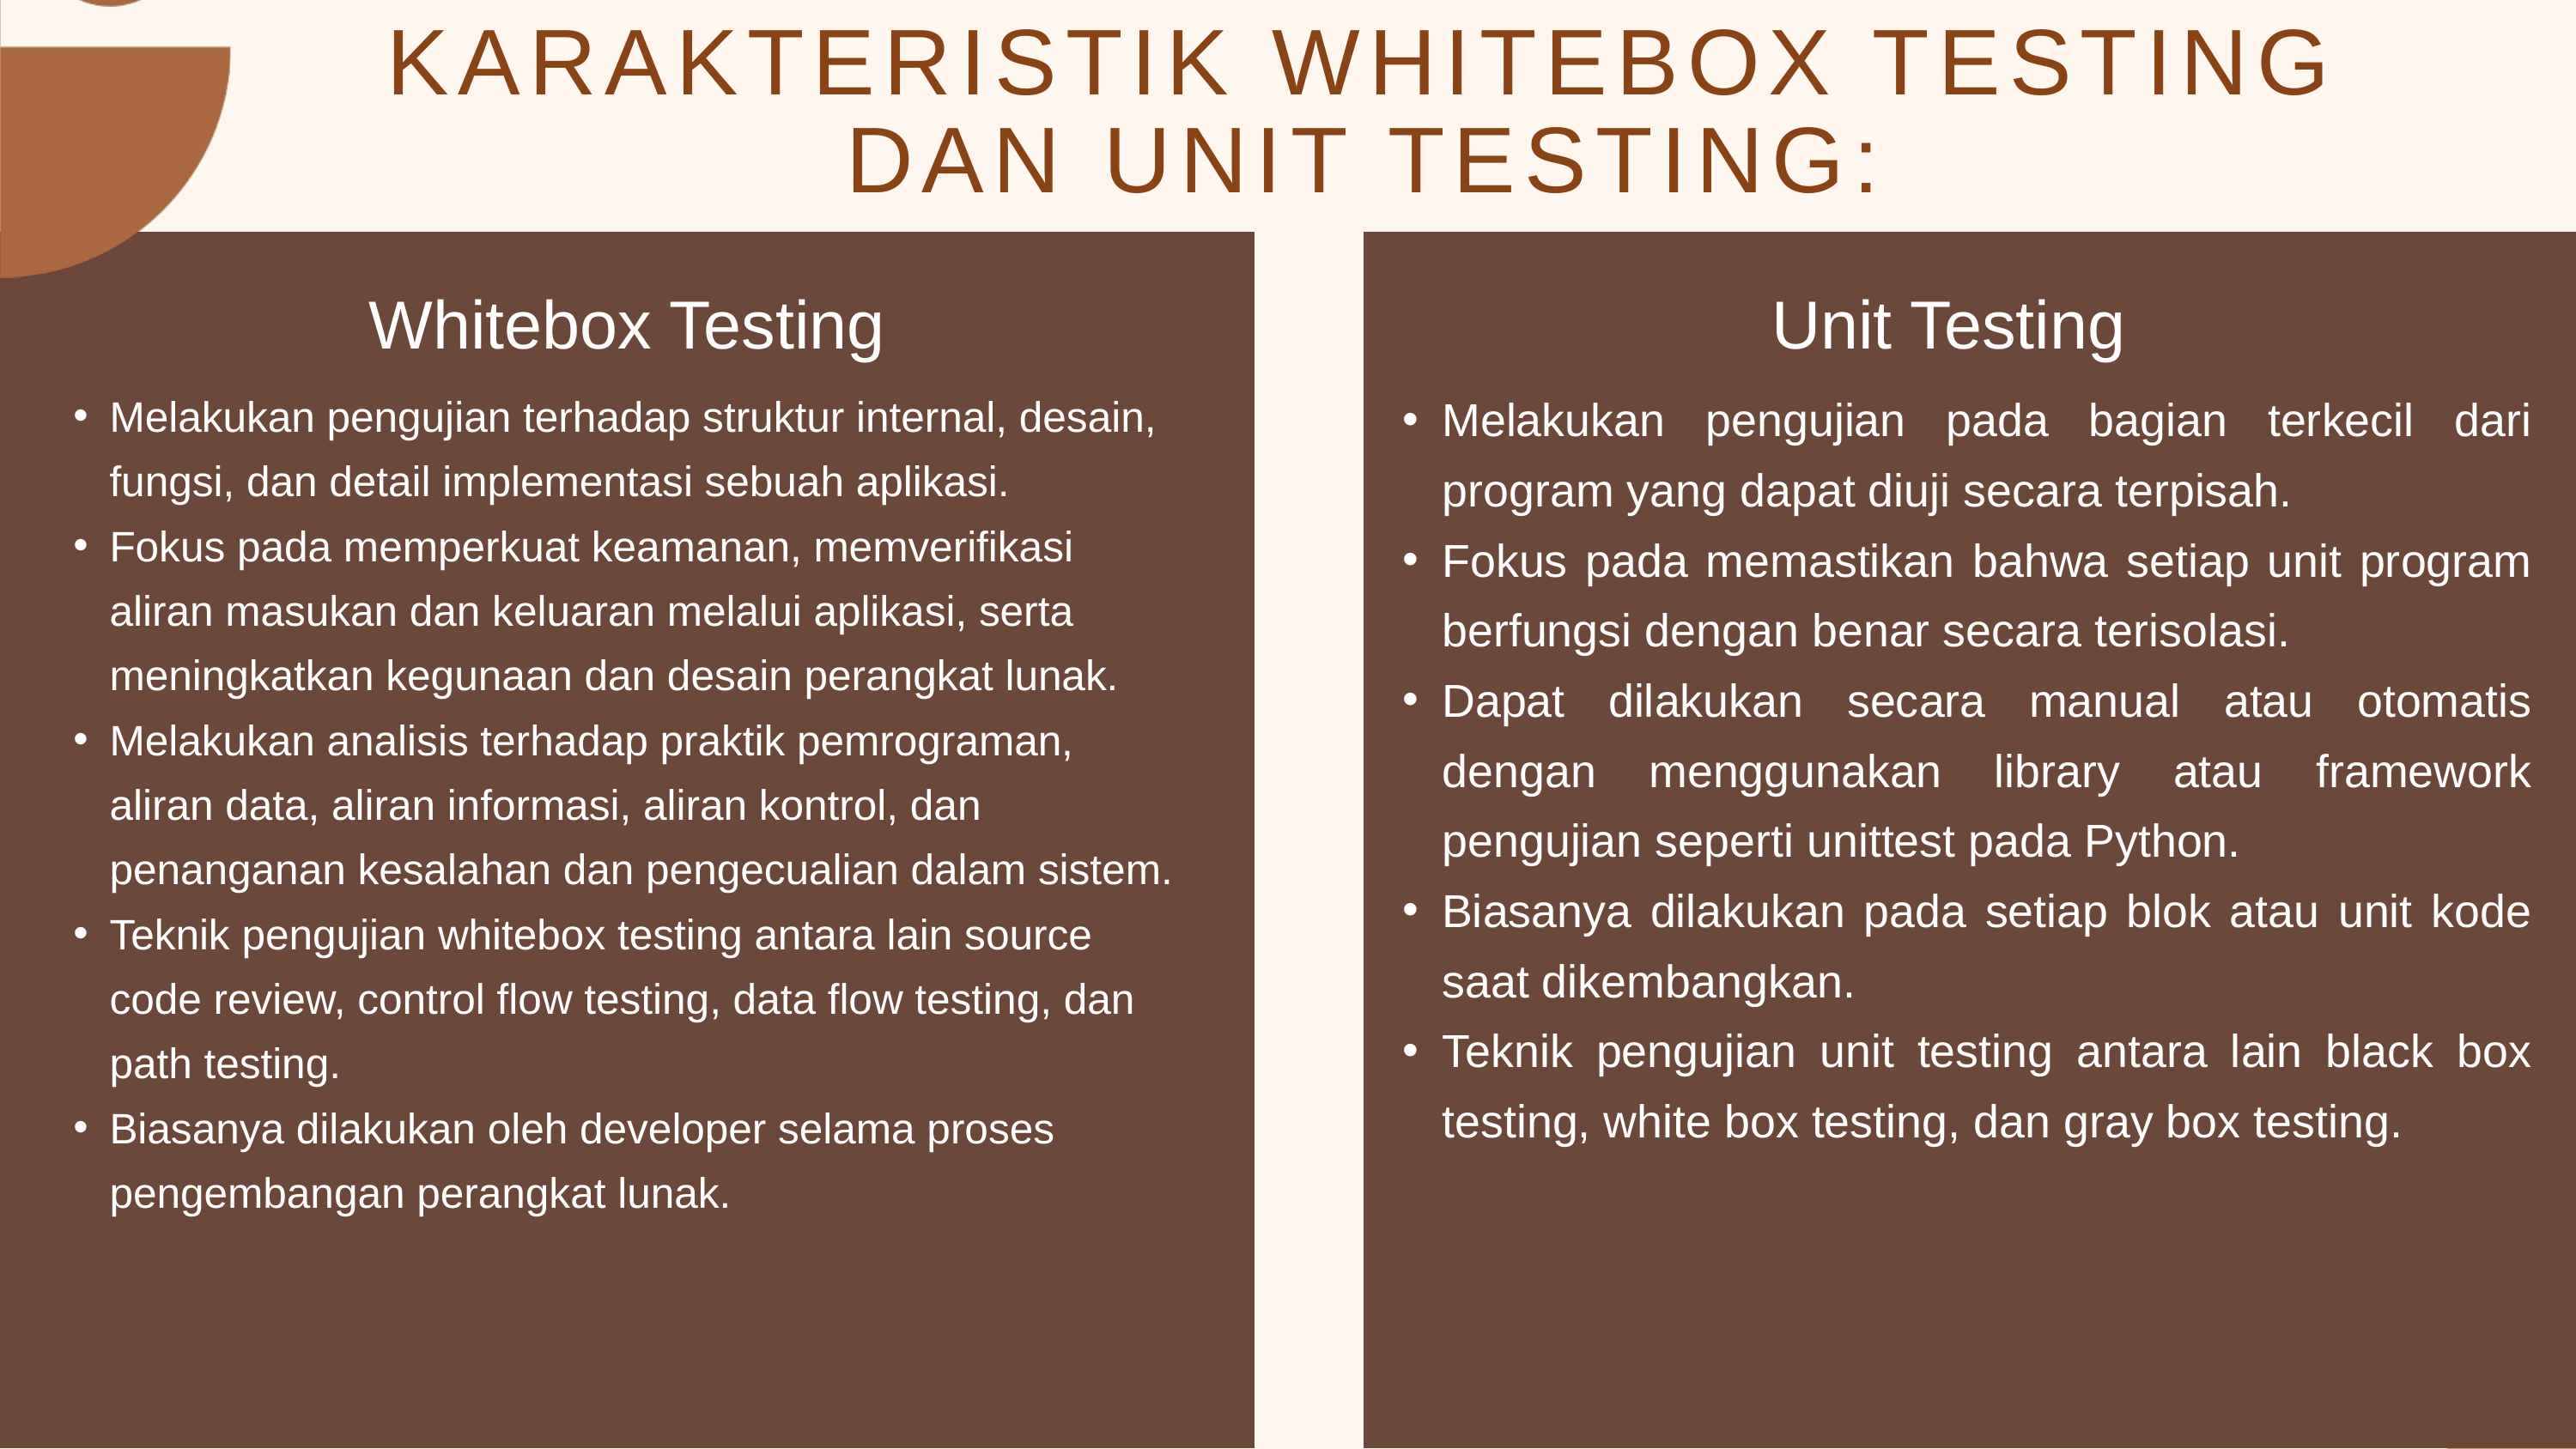

KARAKTERISTIK WHITEBOX TESTING DAN UNIT TESTING:

Whitebox Testing
Unit Testing
Melakukan pengujian terhadap struktur internal, desain, fungsi, dan detail implementasi sebuah aplikasi.
Fokus pada memperkuat keamanan, memverifikasi aliran masukan dan keluaran melalui aplikasi, serta meningkatkan kegunaan dan desain perangkat lunak.
Melakukan analisis terhadap praktik pemrograman, aliran data, aliran informasi, aliran kontrol, dan penanganan kesalahan dan pengecualian dalam sistem.
Teknik pengujian whitebox testing antara lain source code review, control flow testing, data flow testing, dan path testing.
Biasanya dilakukan oleh developer selama proses pengembangan perangkat lunak.

Melakukan pengujian pada bagian terkecil dari program yang dapat diuji secara terpisah.
Fokus pada memastikan bahwa setiap unit program berfungsi dengan benar secara terisolasi.
Dapat dilakukan secara manual atau otomatis dengan menggunakan library atau framework pengujian seperti unittest pada Python.
Biasanya dilakukan pada setiap blok atau unit kode saat dikembangkan.
Teknik pengujian unit testing antara lain black box testing, white box testing, dan gray box testing.